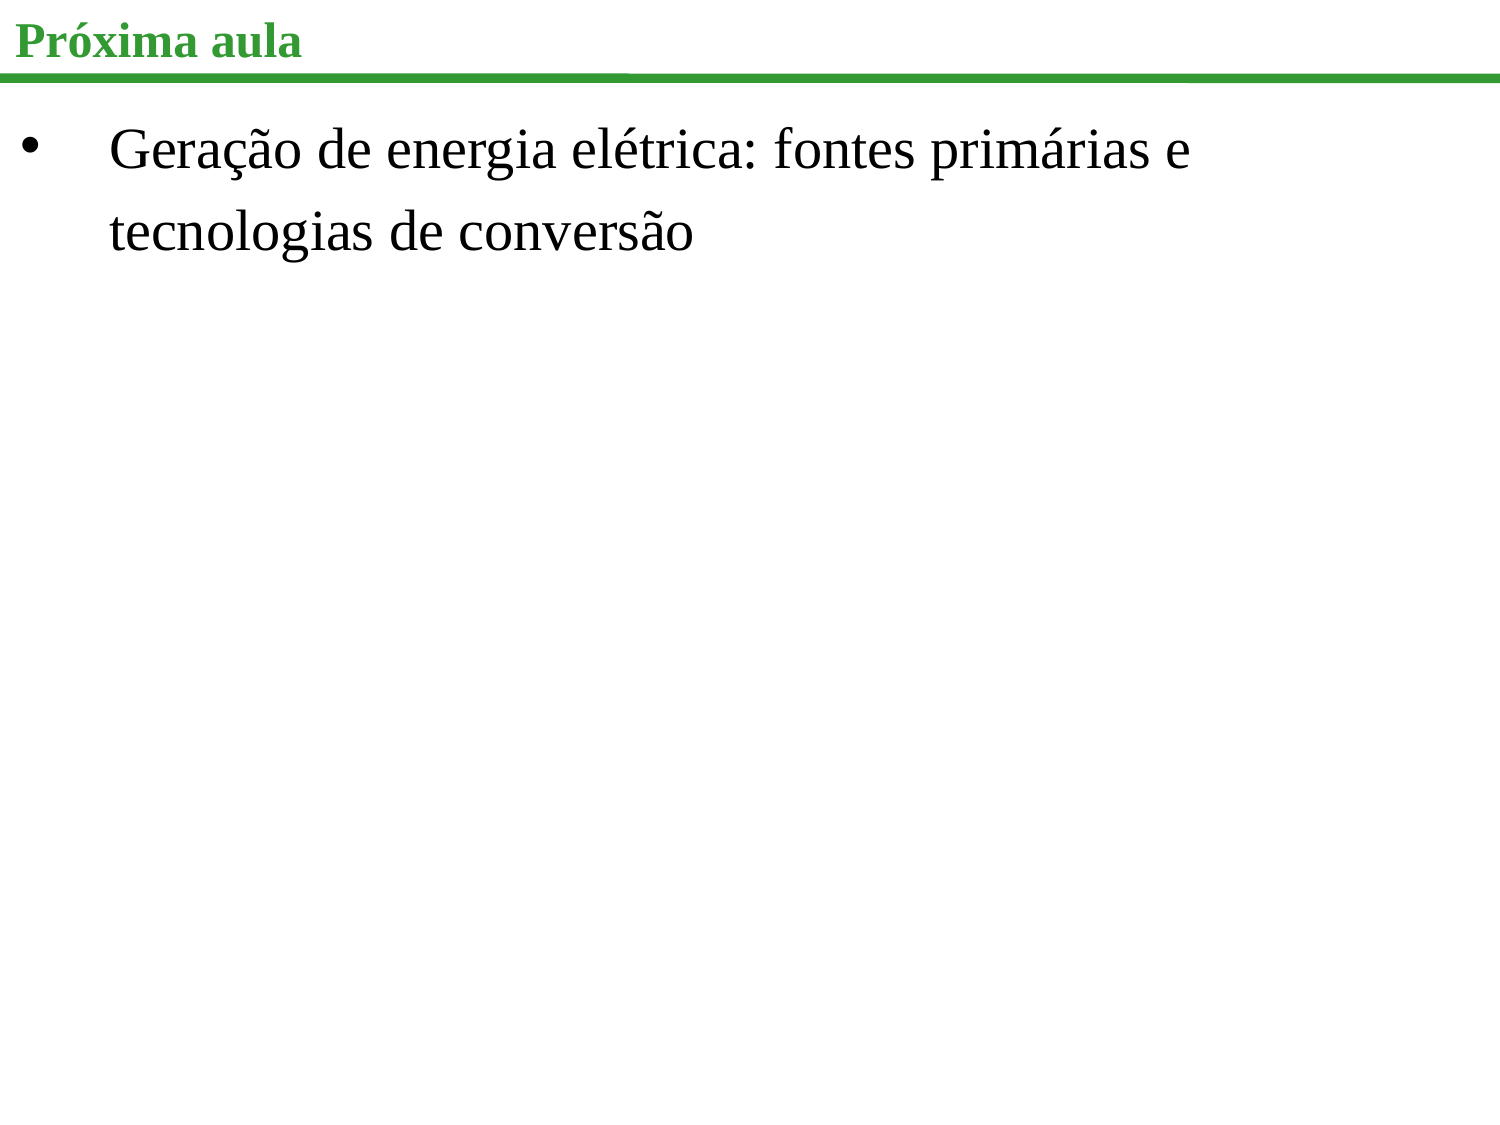

# Próxima aula
Geração de energia elétrica: fontes primárias e tecnologias de conversão